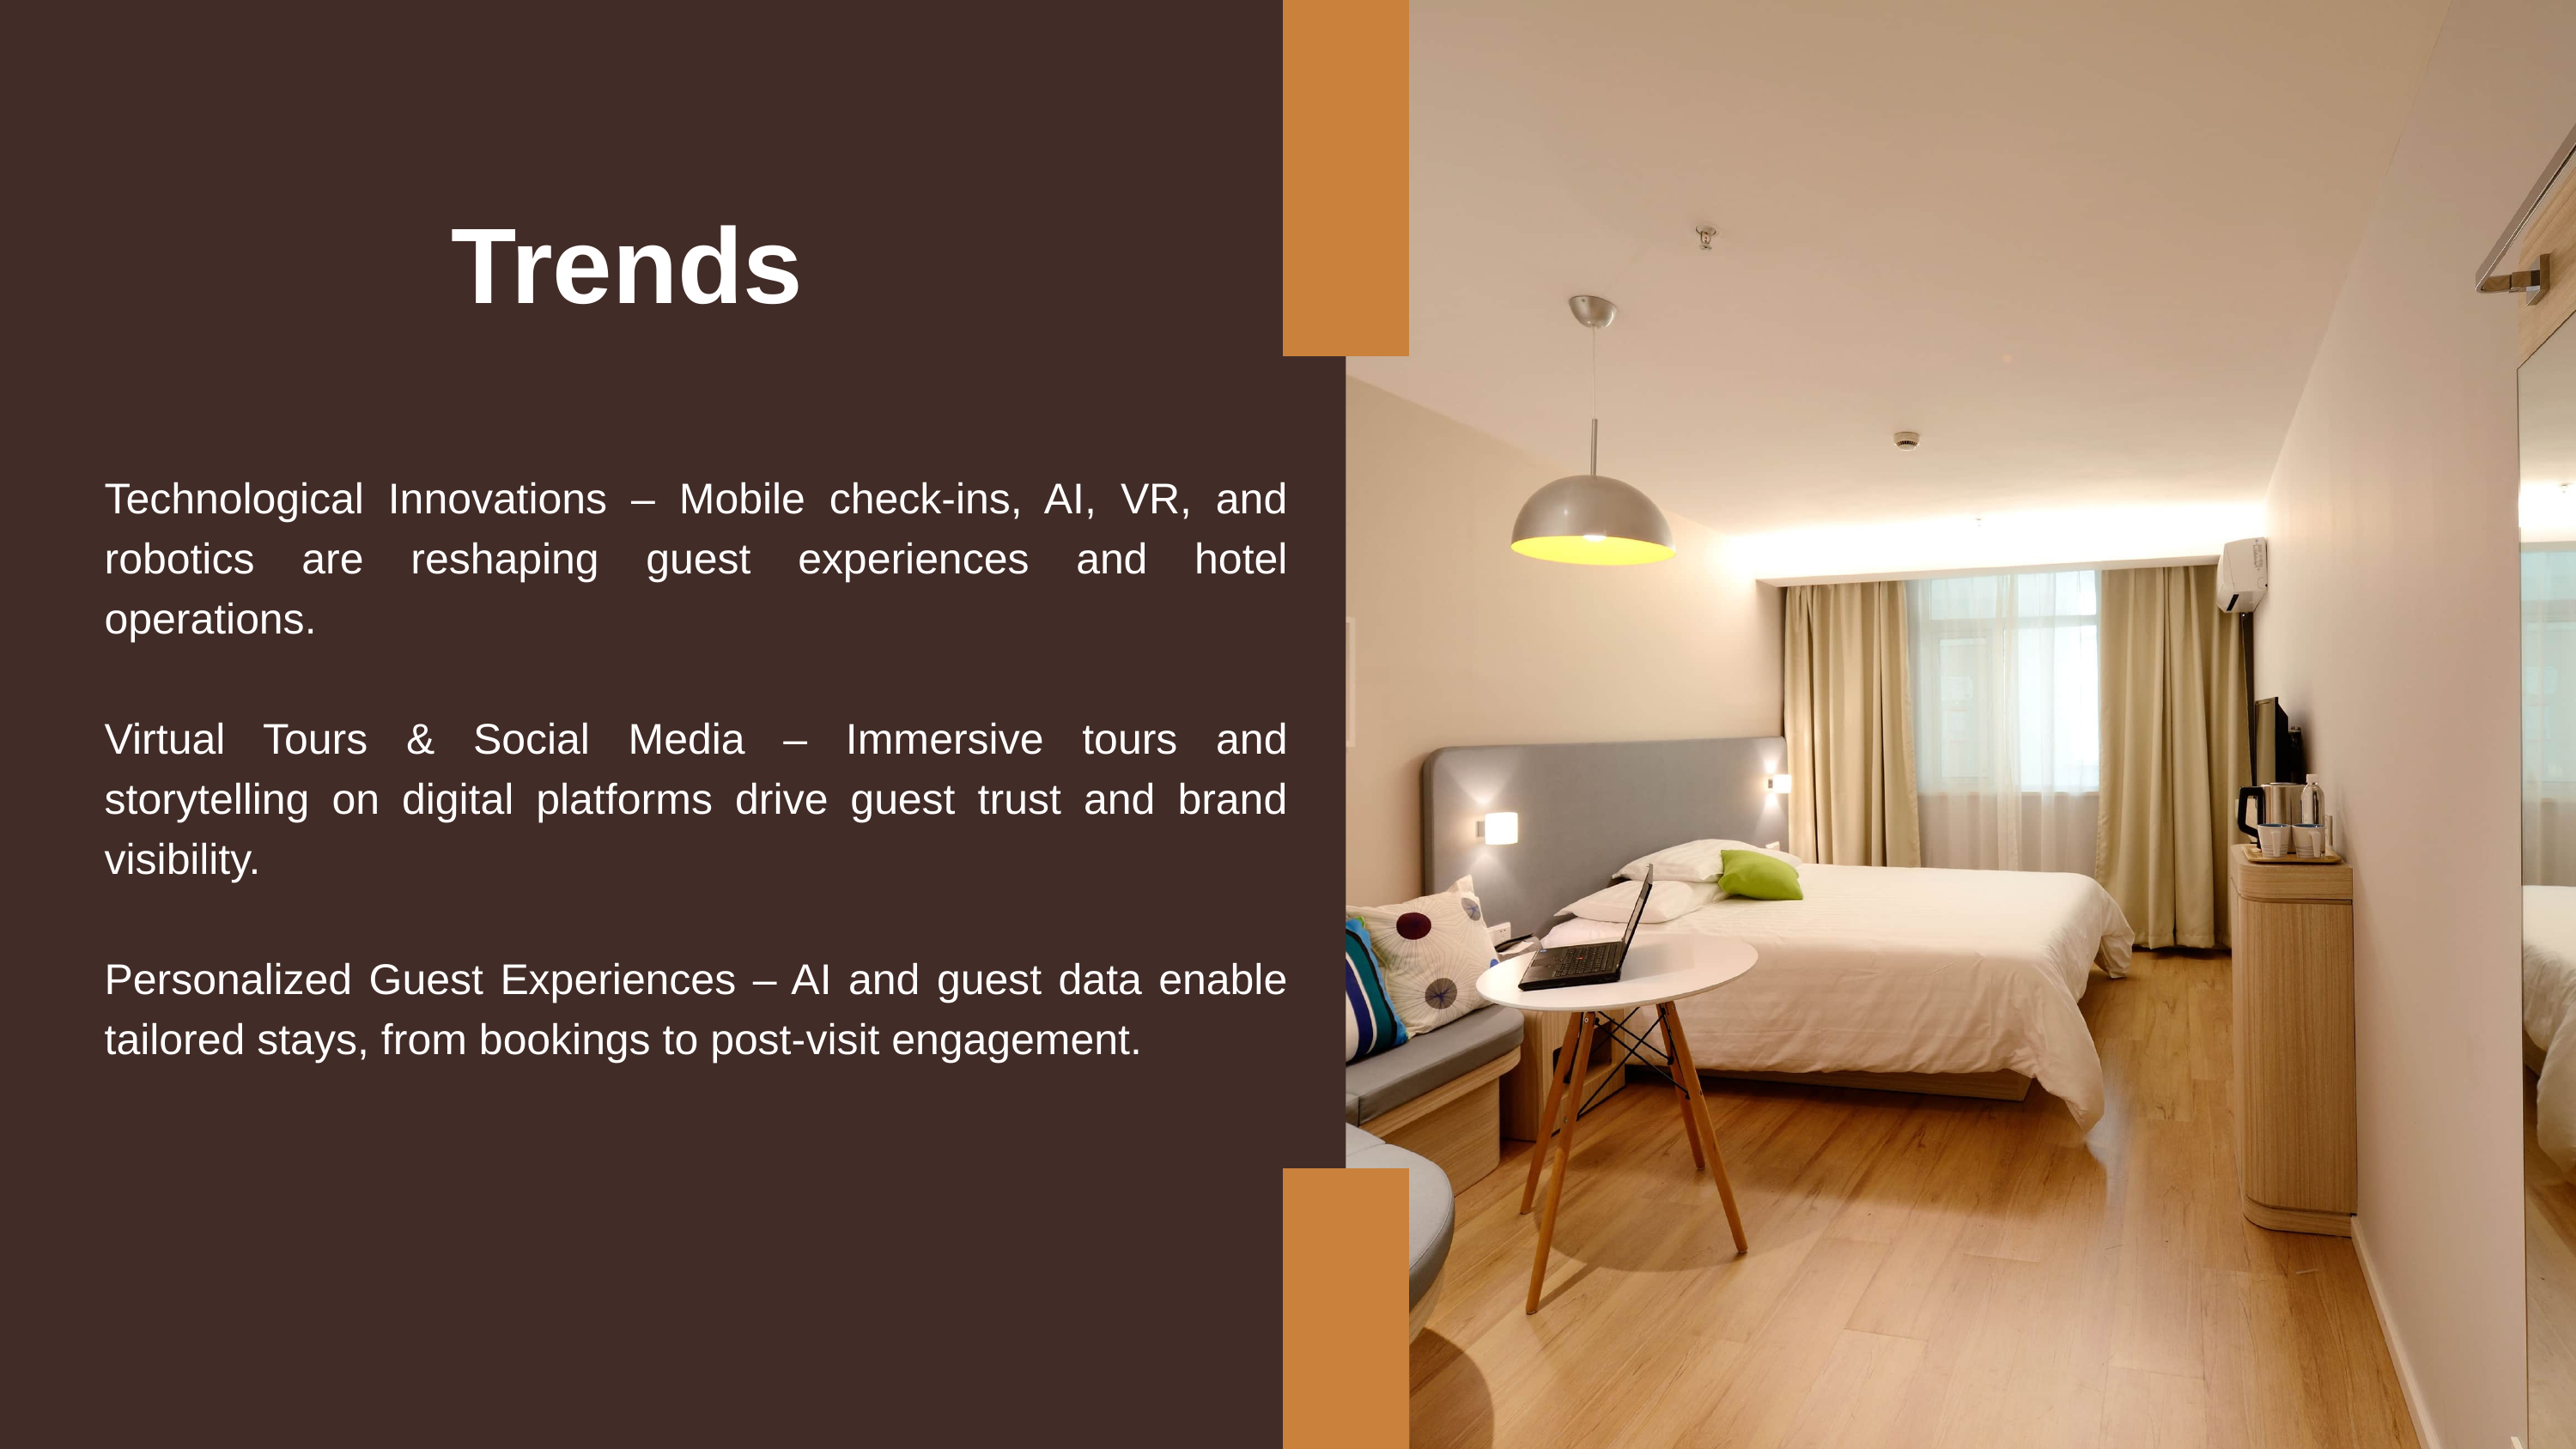

Trends
Technological Innovations – Mobile check-ins, AI, VR, and robotics are reshaping guest experiences and hotel operations.

Virtual Tours & Social Media – Immersive tours and storytelling on digital platforms drive guest trust and brand visibility.

Personalized Guest Experiences – AI and guest data enable tailored stays, from bookings to post-visit engagement.